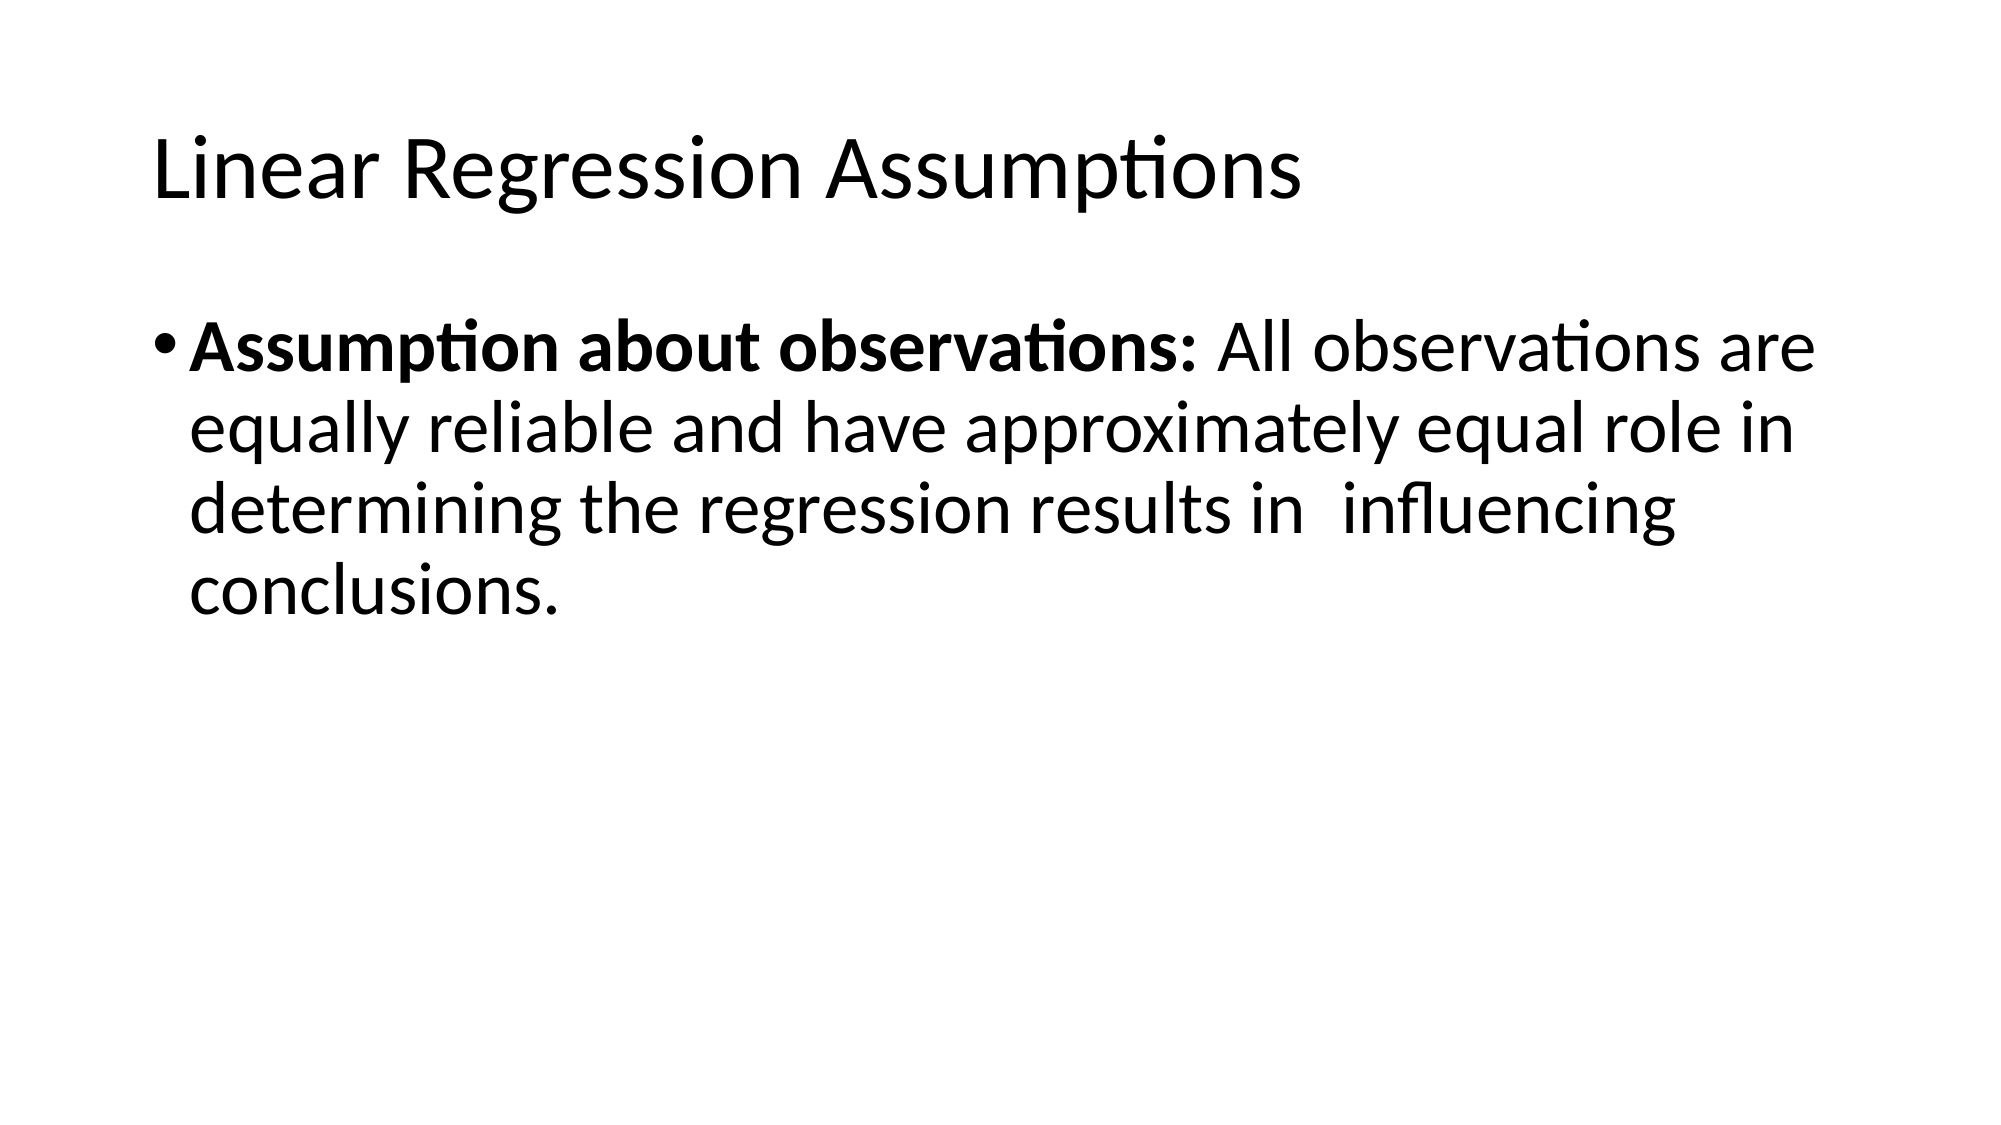

# Linear Regression Assumptions
Assumption about observations: All observations are equally reliable and have approximately equal role in determining the regression results in  influencing conclusions.